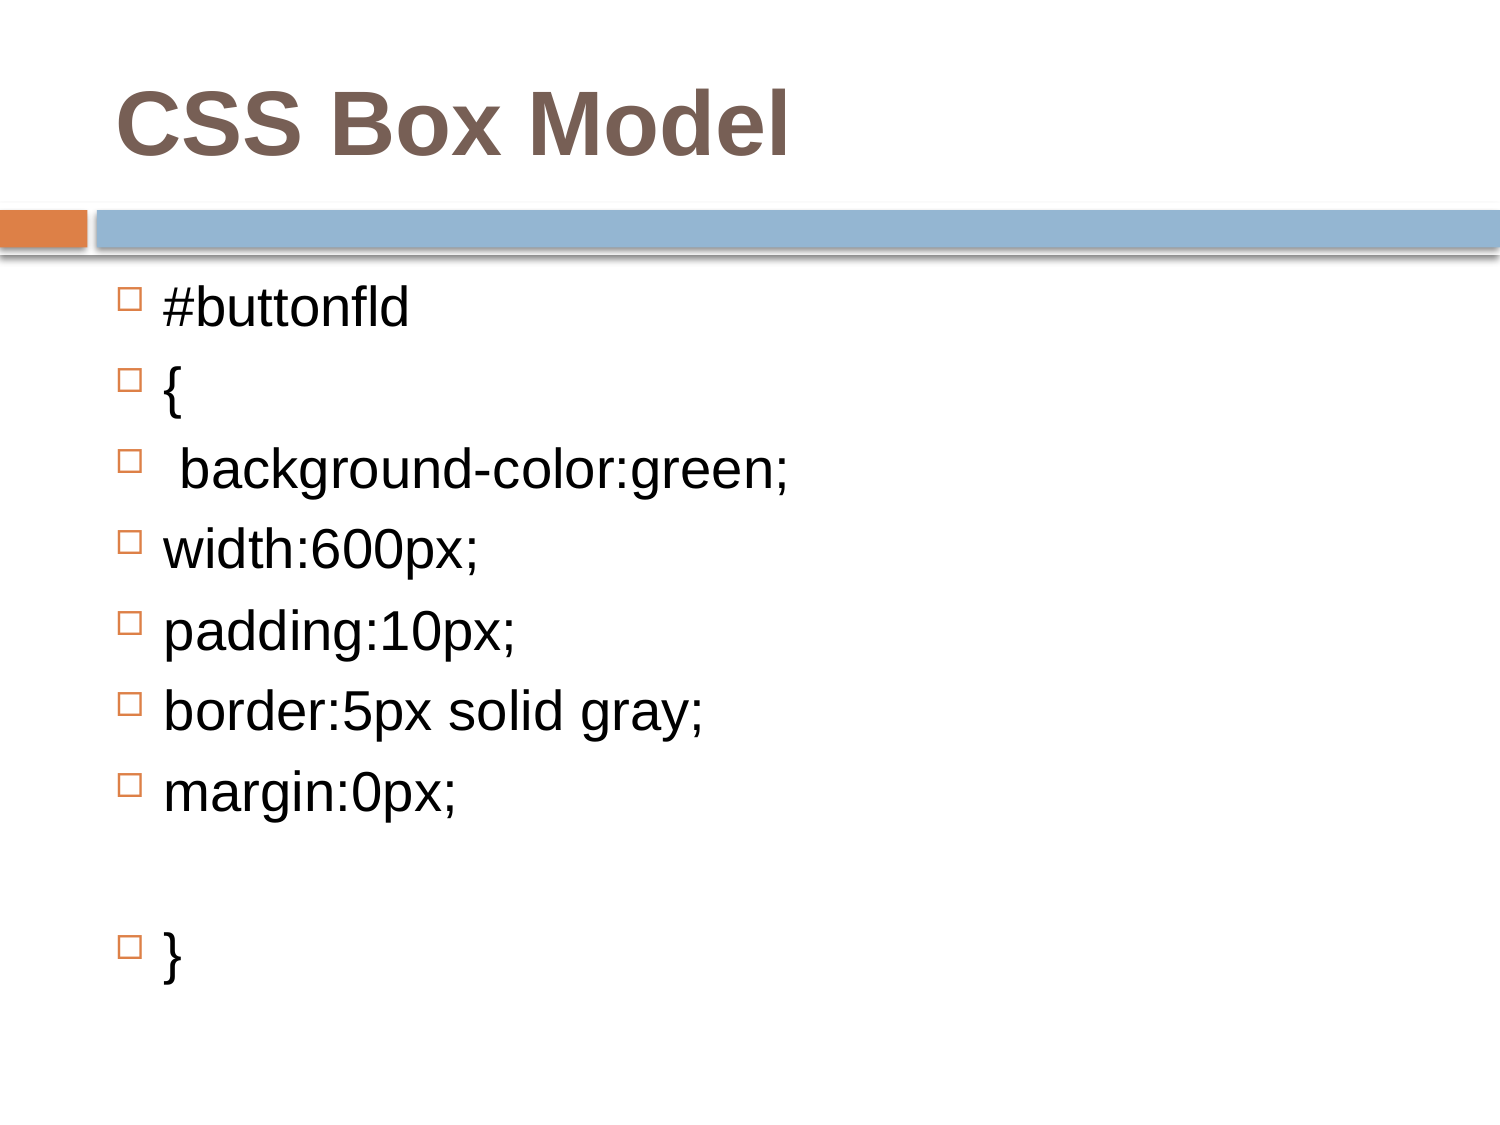

# CSS Box Model
#buttonfld
{
 background-color:green;
width:600px;
padding:10px;
border:5px solid gray;
margin:0px;

}